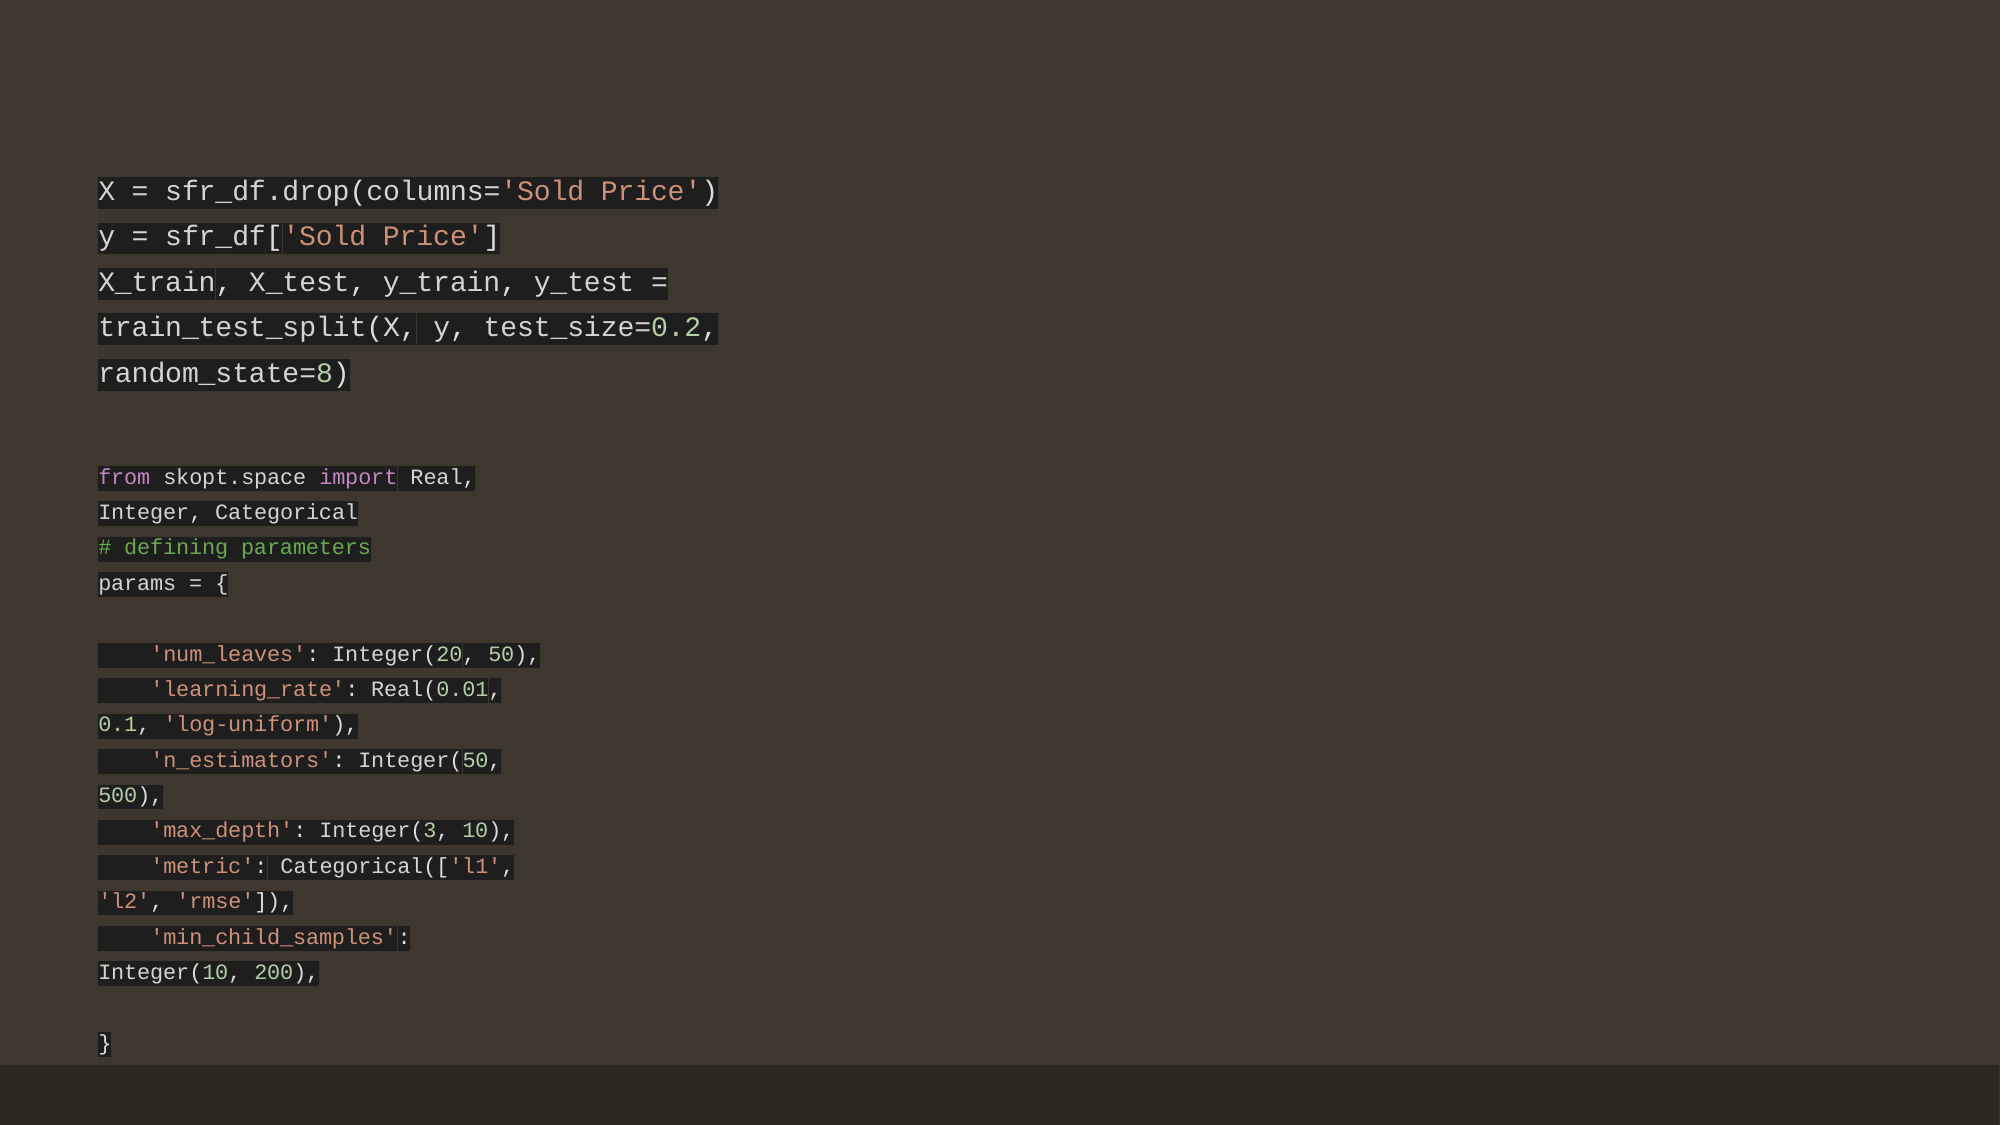

X = sfr_df.drop(columns='Sold Price')
y = sfr_df['Sold Price']
X_train, X_test, y_train, y_test = train_test_split(X, y, test_size=0.2, random_state=8)
from skopt.space import Real, Integer, Categorical
# defining parameters
params = {

    'num_leaves': Integer(20, 50),
    'learning_rate': Real(0.01, 0.1, 'log-uniform'),
    'n_estimators': Integer(50, 500),
    'max_depth': Integer(3, 10),
    'metric': Categorical(['l1', 'l2', 'rmse']),
    'min_child_samples': Integer(10, 200),

}